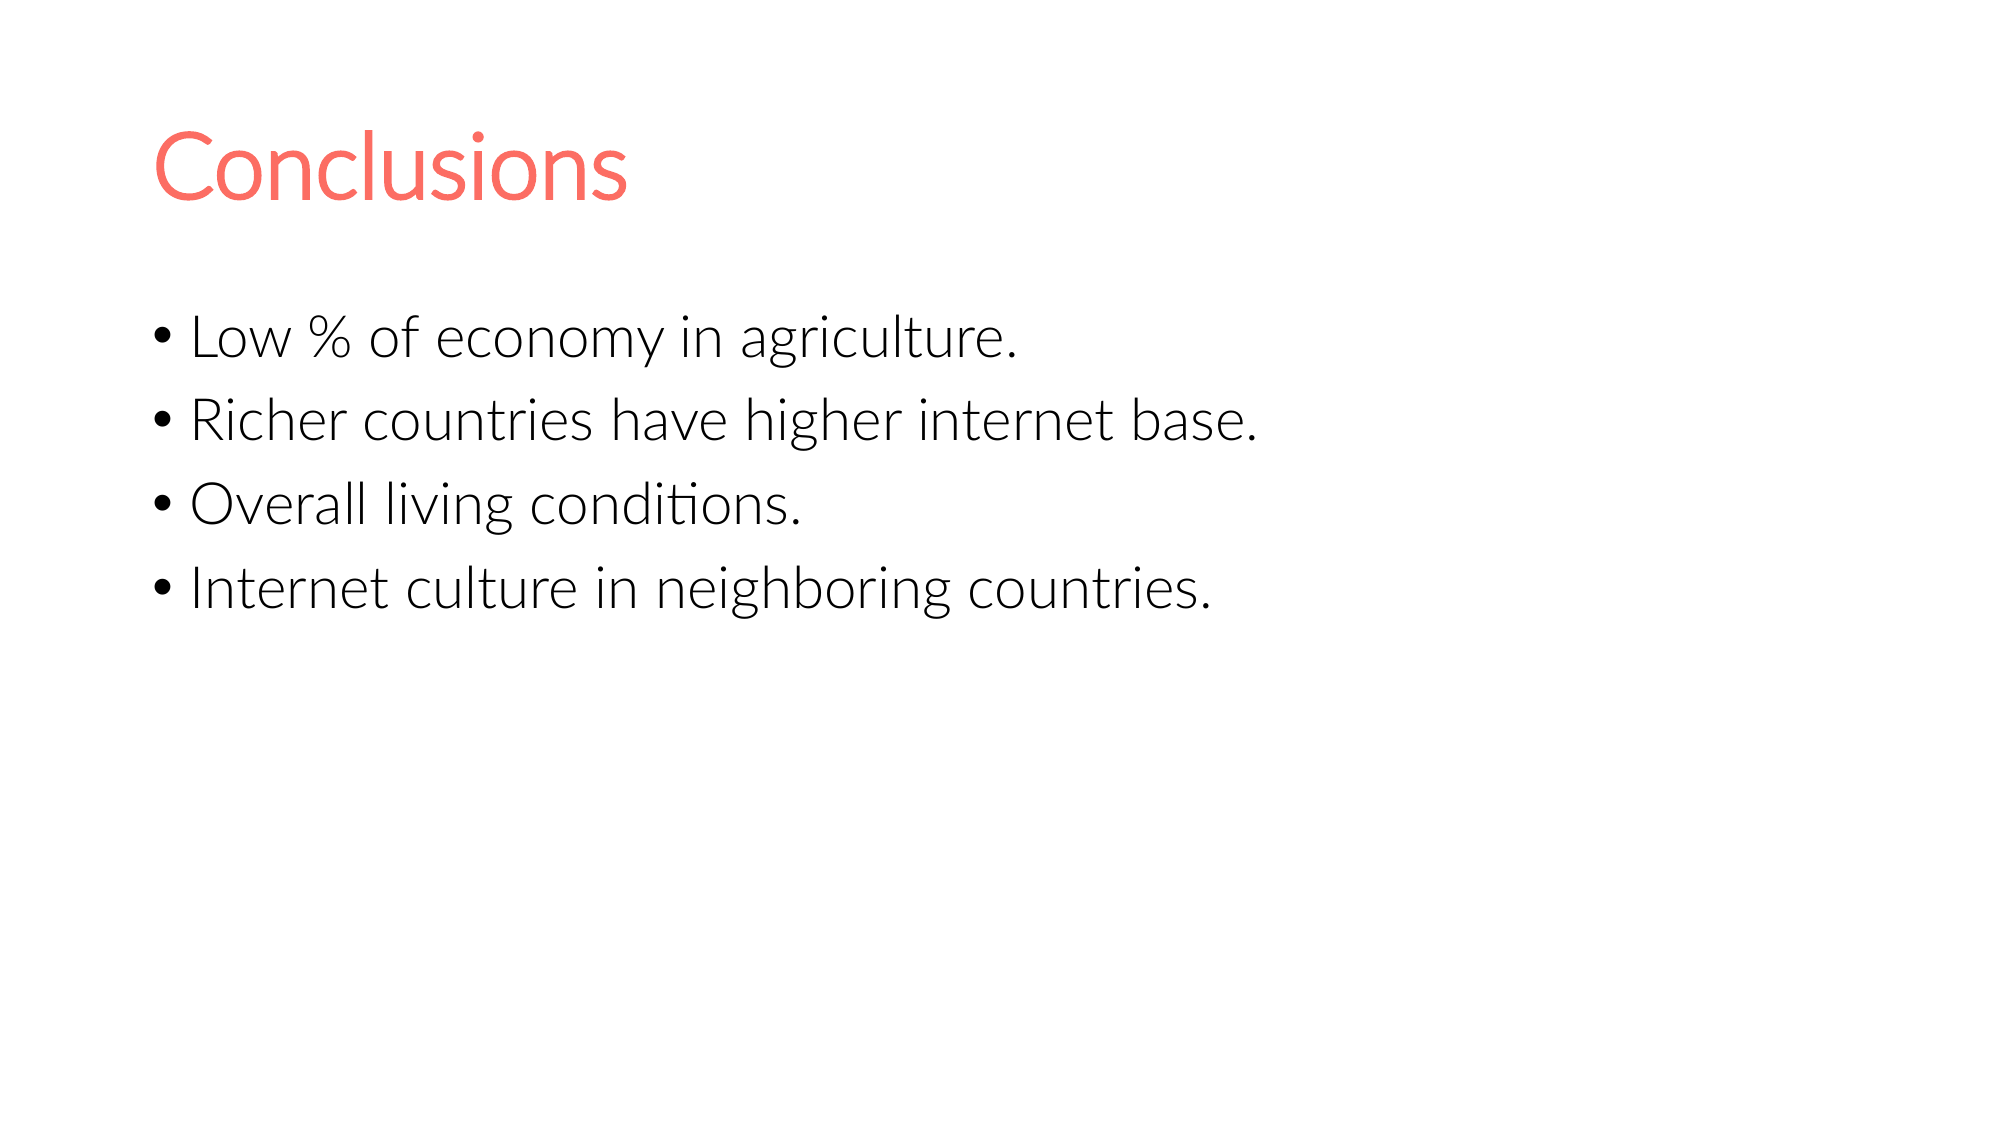

# Conclusions
Low % of economy in agriculture.
Richer countries have higher internet base.
Overall living conditions.
Internet culture in neighboring countries.